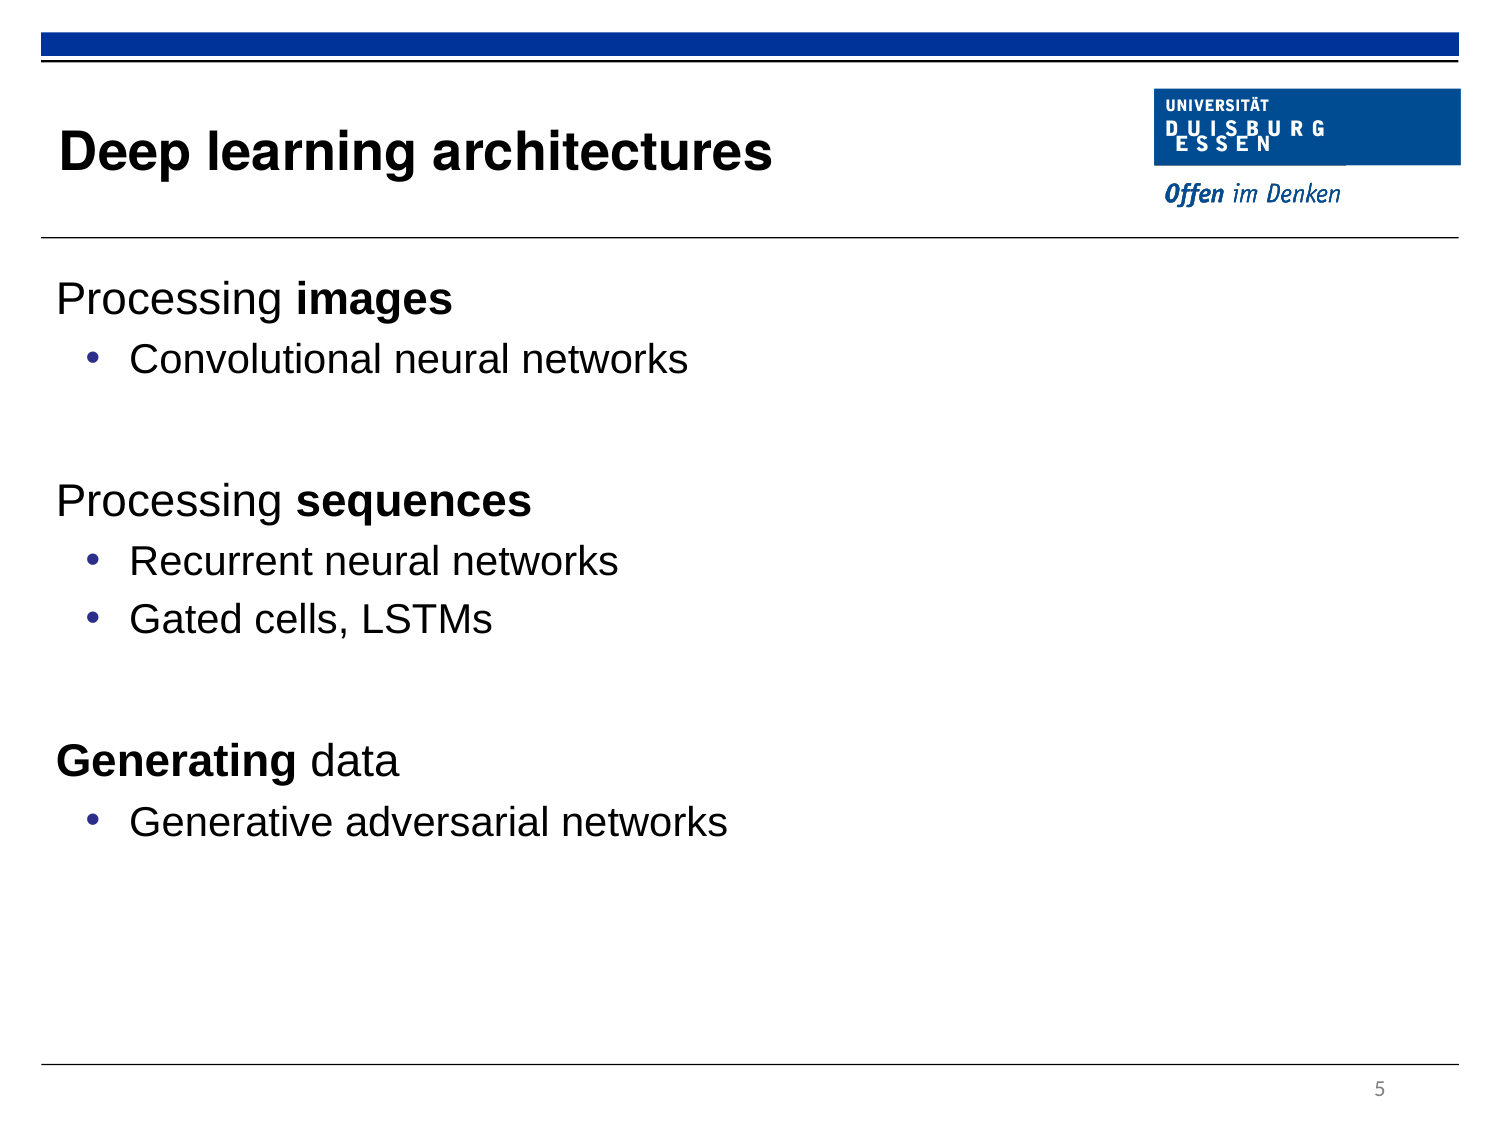

# Deep learning architectures
Processing images
Convolutional neural networks

Processing sequences
Recurrent neural networks
Gated cells, LSTMs

Generating data
Generative adversarial networks